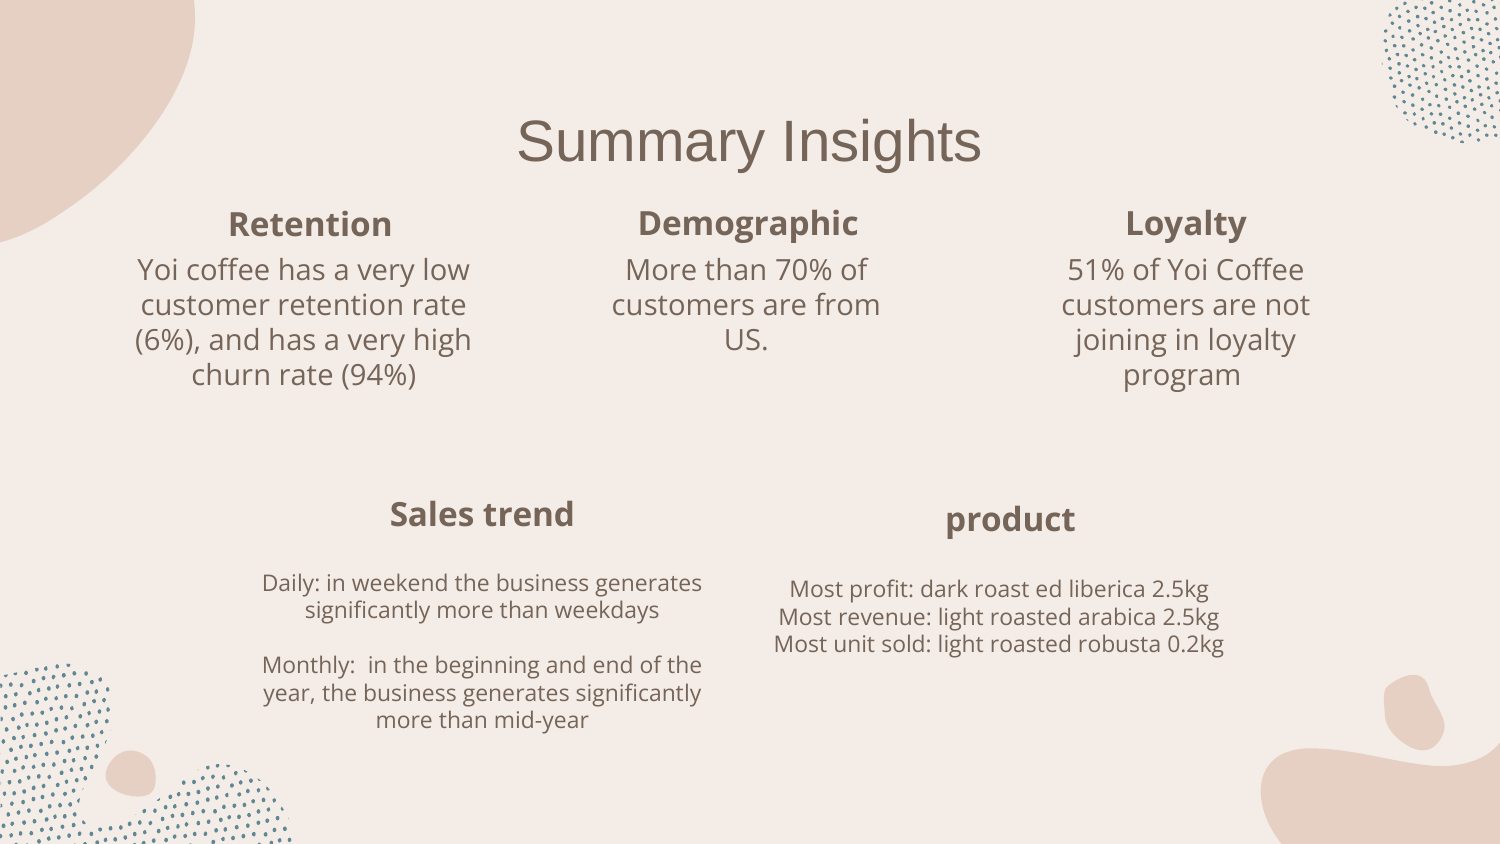

# Summary Insights
Demographic
Loyalty
Retention
51% of Yoi Coffee customers are not joining in loyalty program
More than 70% of customers are from US.
Yoi coffee has a very low customer retention rate (6%), and has a very high churn rate (94%)
Sales trend
product
Daily: in weekend the business generates significantly more than weekdays

Monthly:  in the beginning and end of the year, the business generates significantly more than mid-year
Most profit: dark roast ed liberica 2.5kg
Most revenue: light roasted arabica 2.5kg
Most unit sold: light roasted robusta 0.2kg